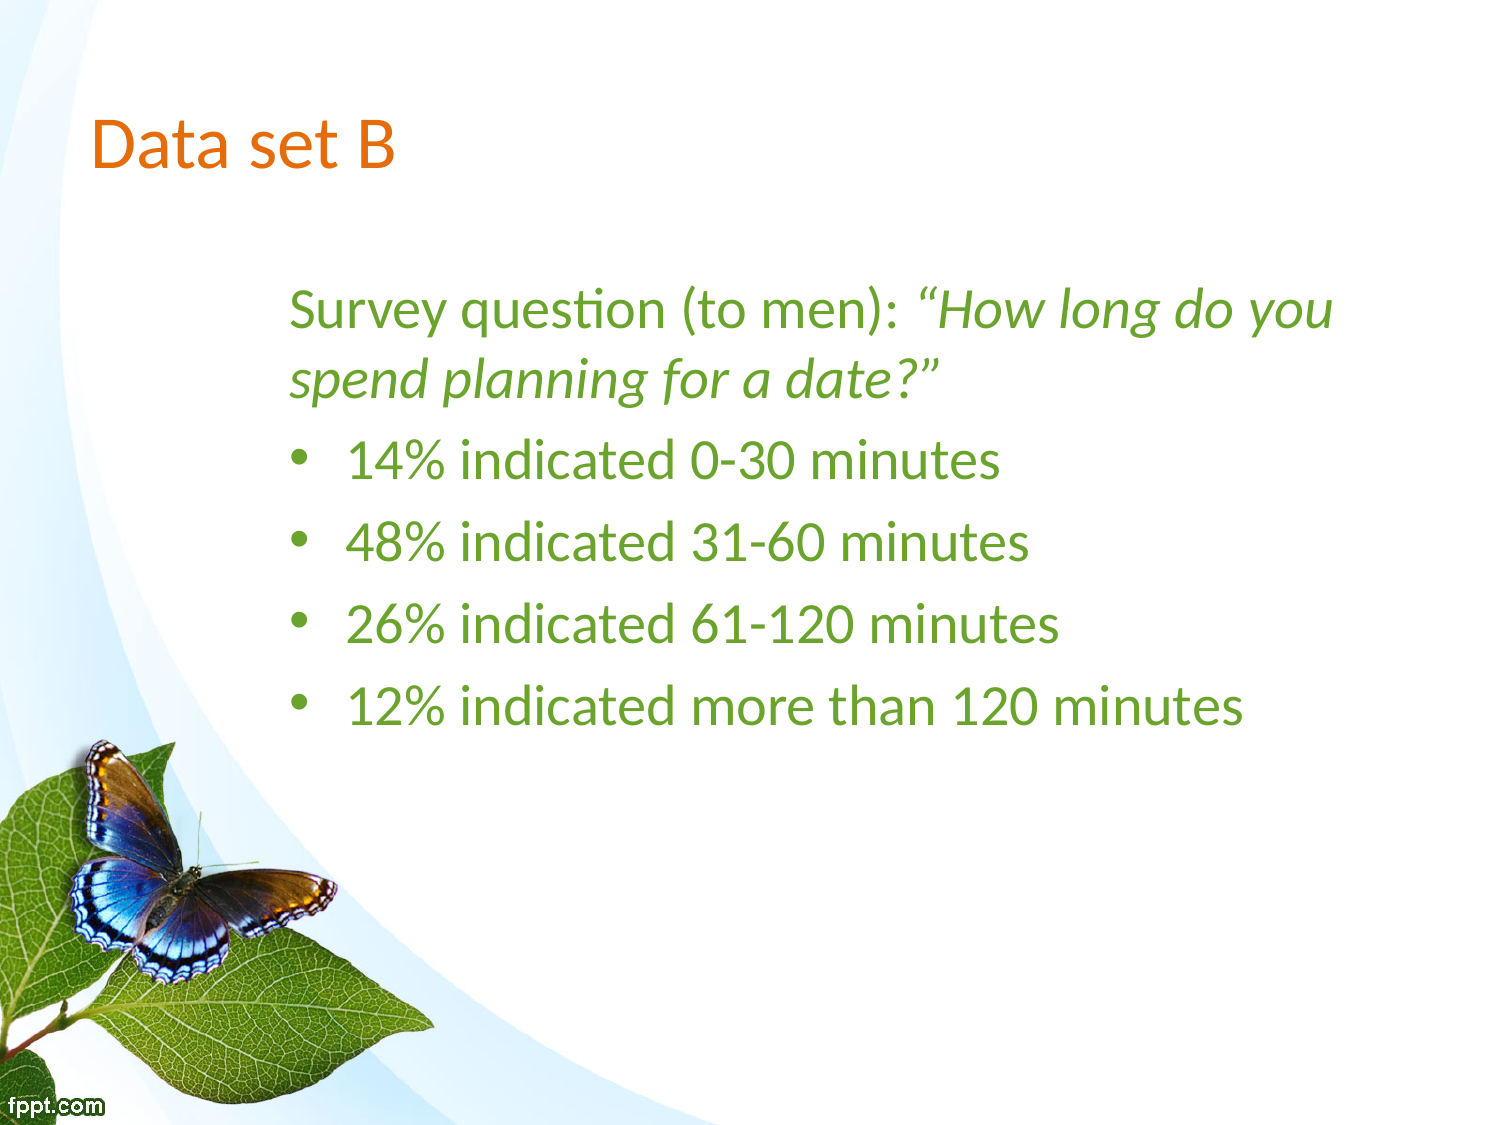

# Data set B
Survey question (to men): “How long do you spend planning for a date?”
14% indicated 0-30 minutes
48% indicated 31-60 minutes
26% indicated 61-120 minutes
12% indicated more than 120 minutes